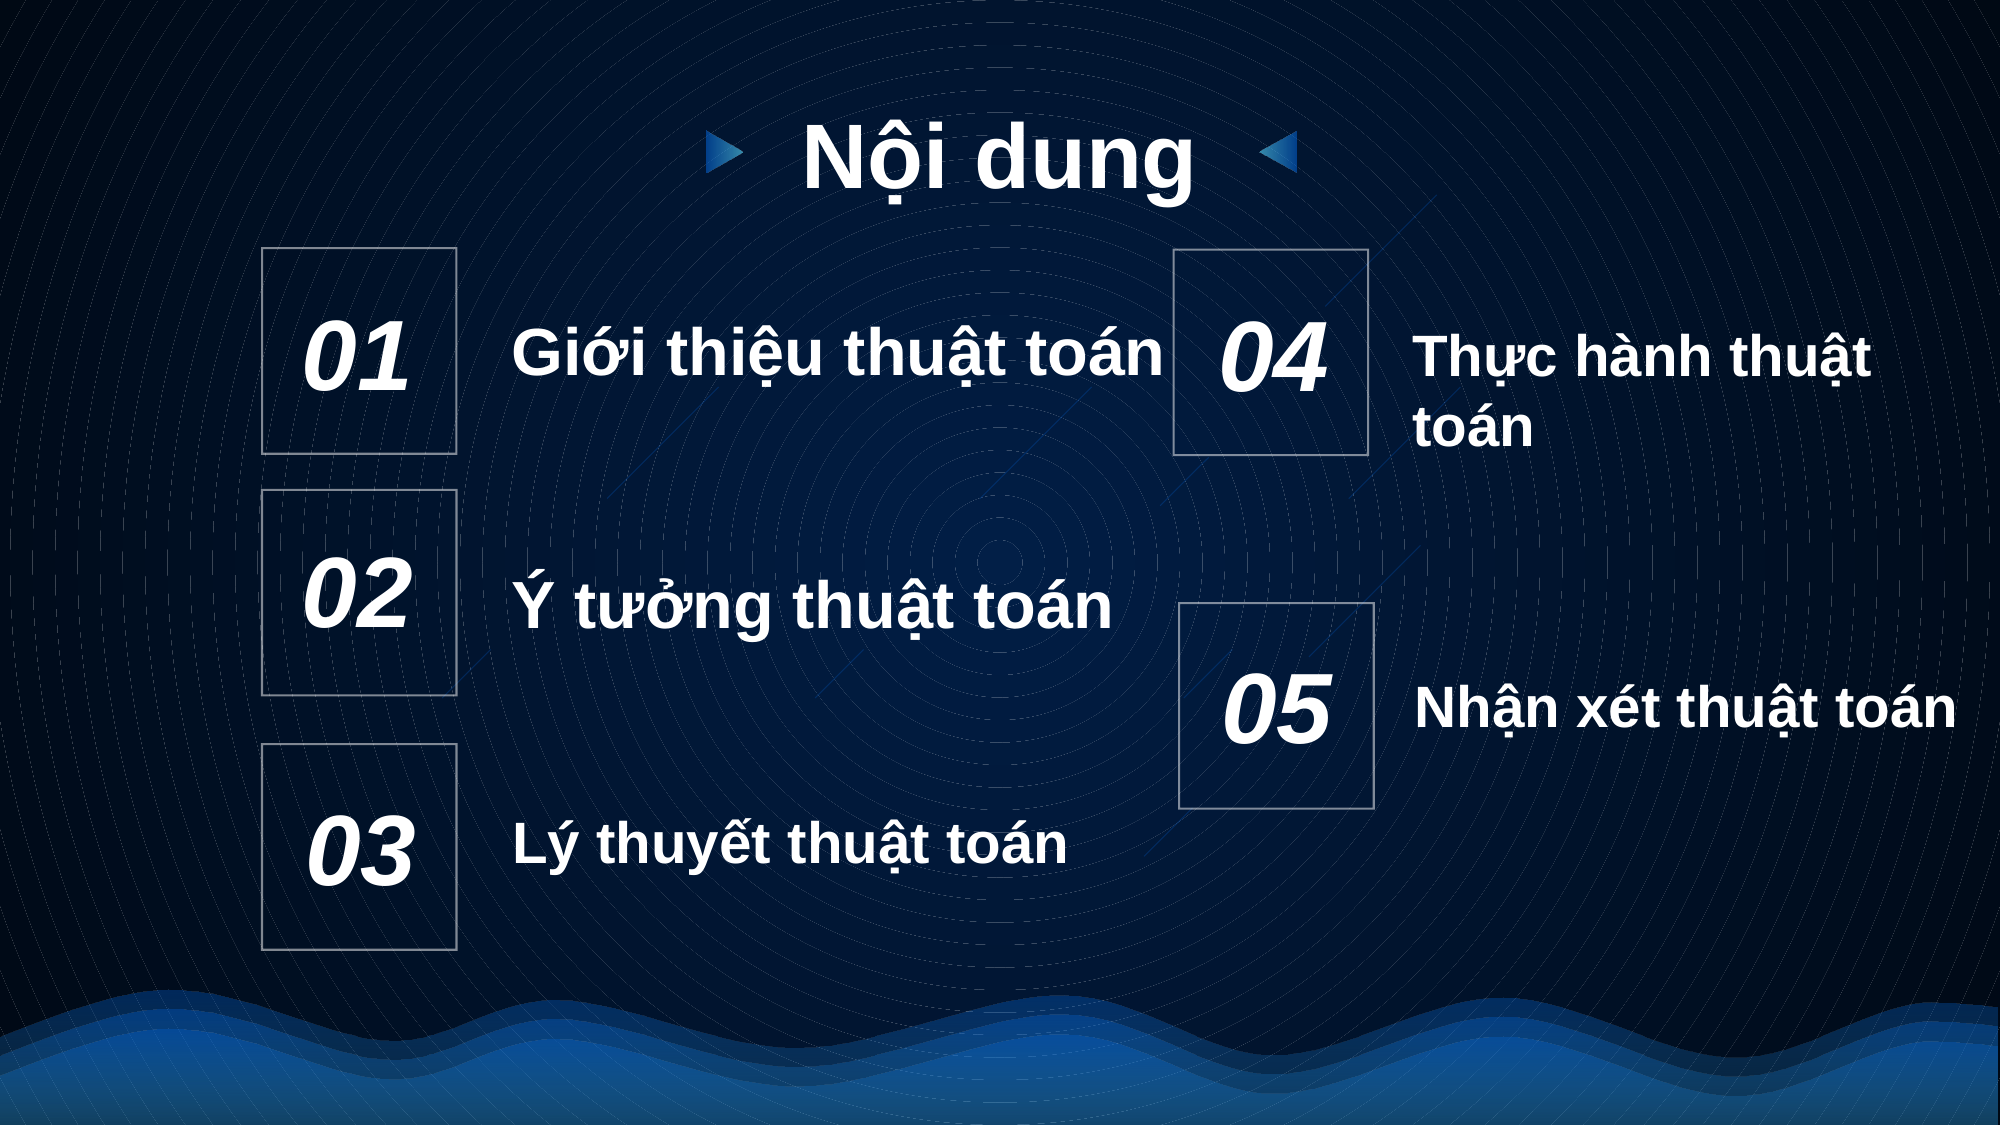

Nội dung

05
Nhận xét
Thuật toán
04
Thực hành
Thuật toán
01
Giới thiệu thuật toán
03
Lý thuyết thuật toán
02
Ý tưởng
Thuật toán
04
Thực hành thuật toán

01

Giới thiệu thuật toán

03

02
Lý thuyết thuật toán
05
Nhận xét thuật toán
Ý tưởng thuật toán